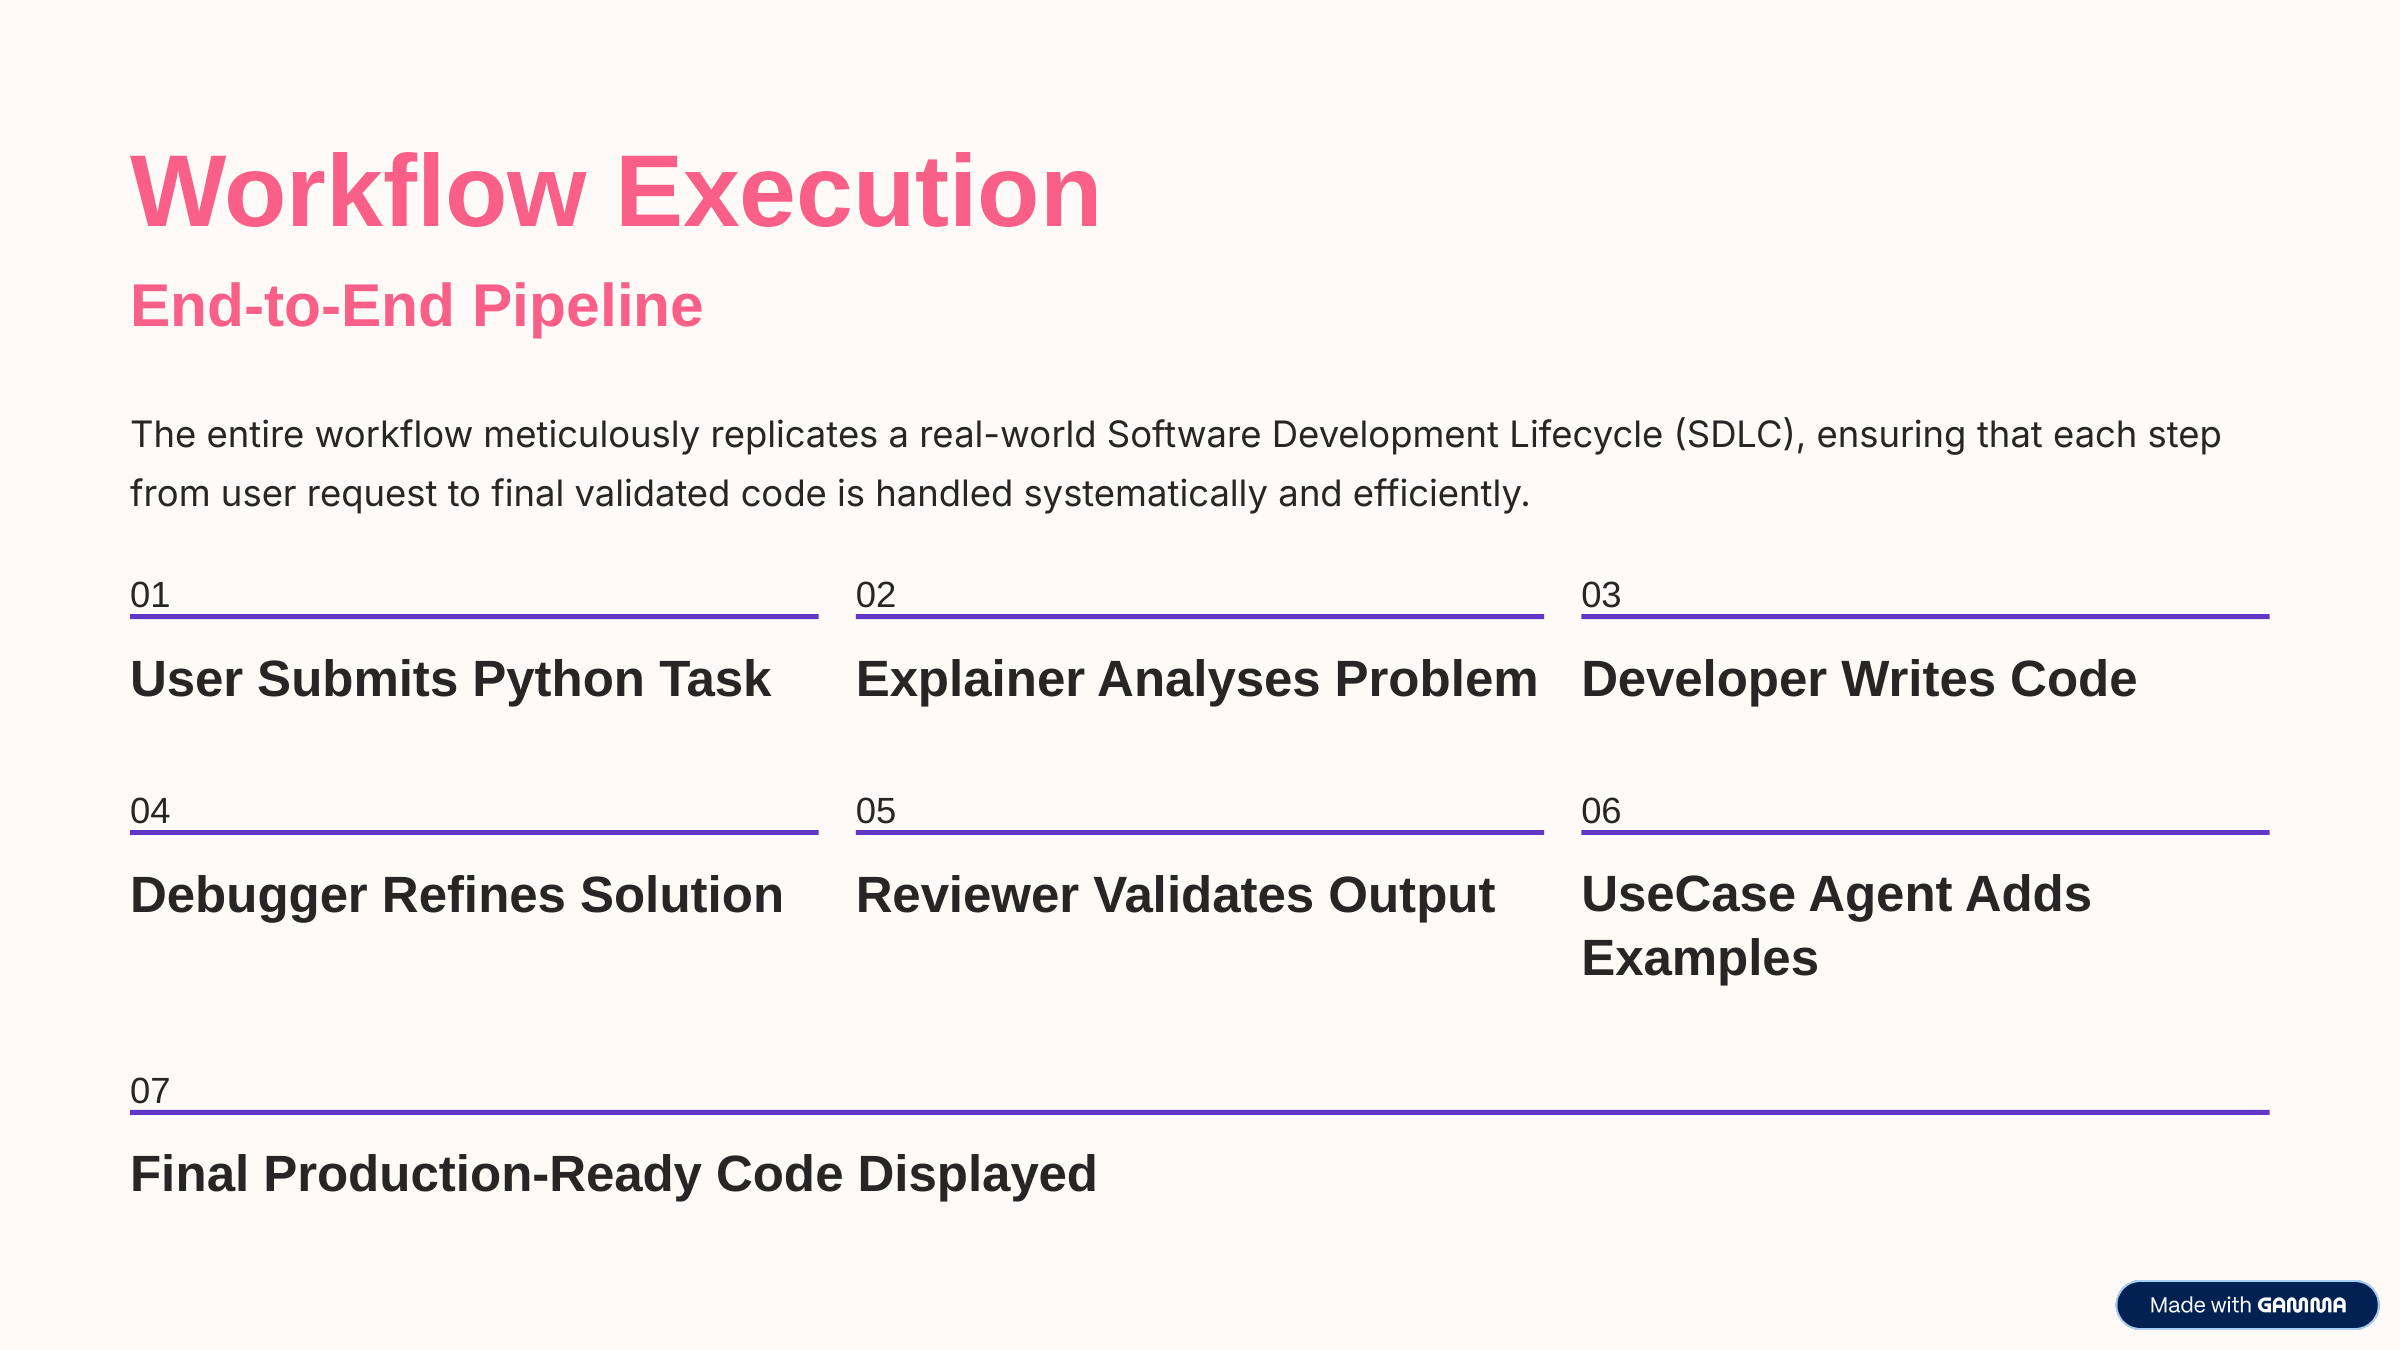

Workflow Execution
End-to-End Pipeline
The entire workflow meticulously replicates a real-world Software Development Lifecycle (SDLC), ensuring that each step from user request to final validated code is handled systematically and efficiently.
01
02
03

User Submits Python Task
Explainer Analyses Problem
Developer Writes Code
04
05
06

Debugger Refines Solution
Reviewer Validates Output
UseCase Agent Adds Examples
07

Final Production-Ready Code Displayed